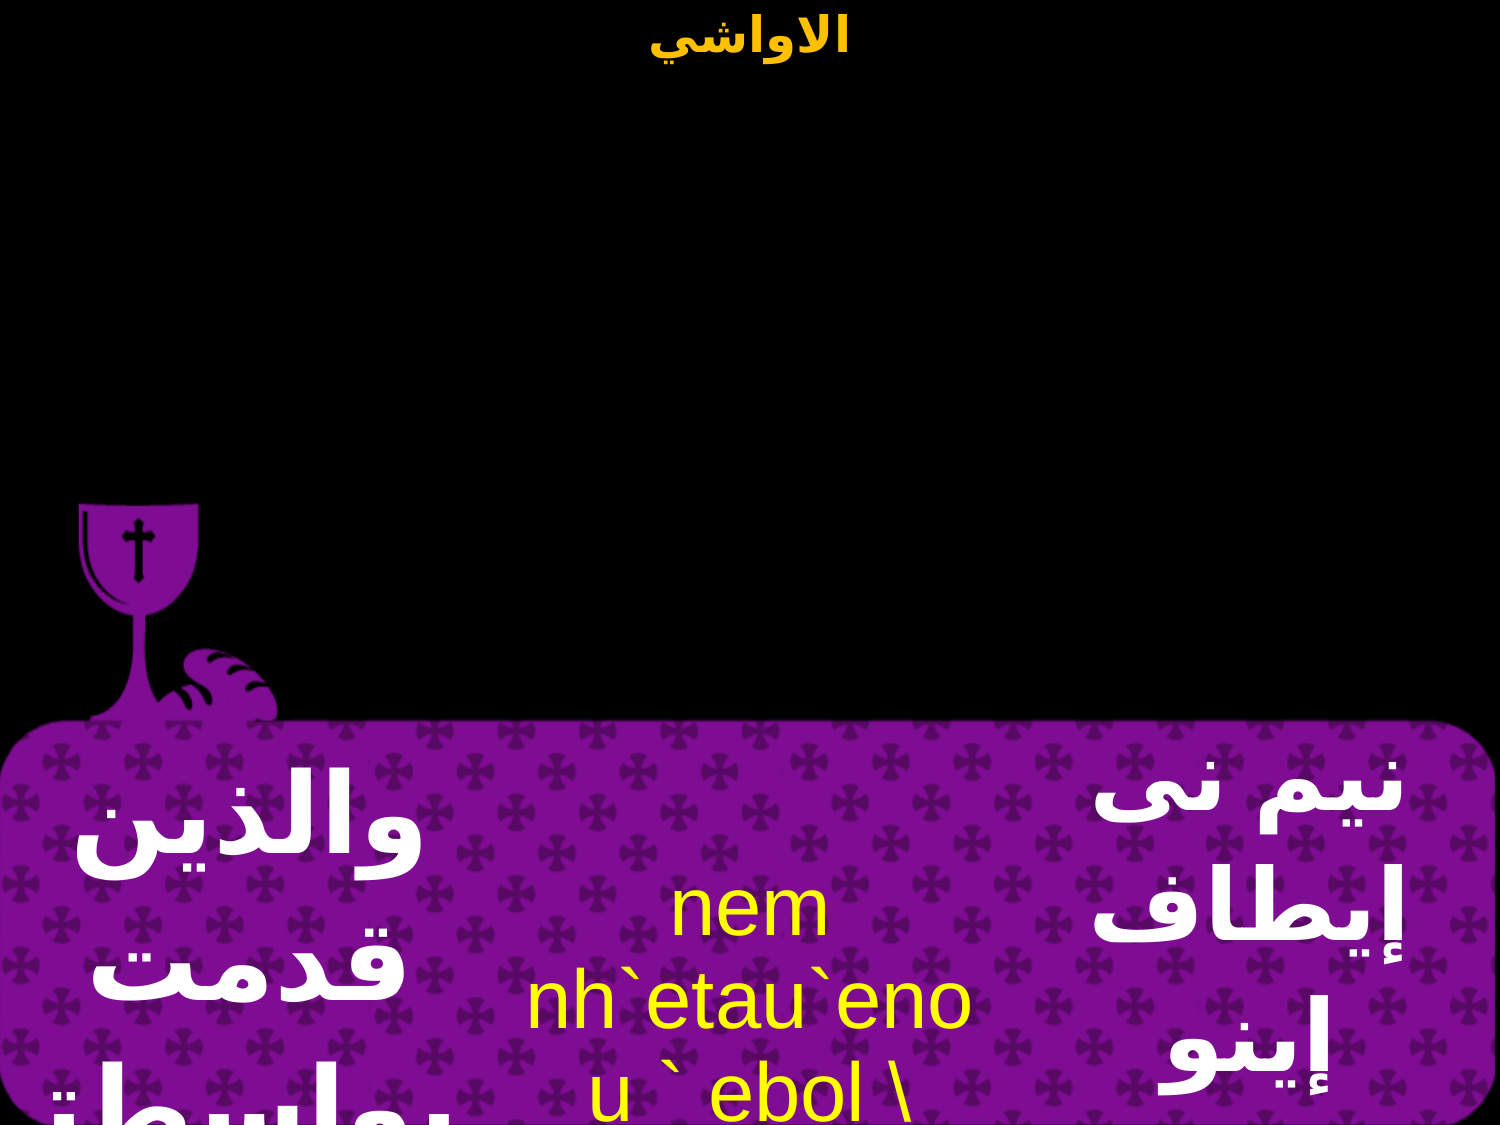

| والذين قدمت بواسطتهم | nem nh`etau`enou ` ebol \itotou | نيم نى إيطاف إينو إيفول هيطوطو |
| --- | --- | --- |